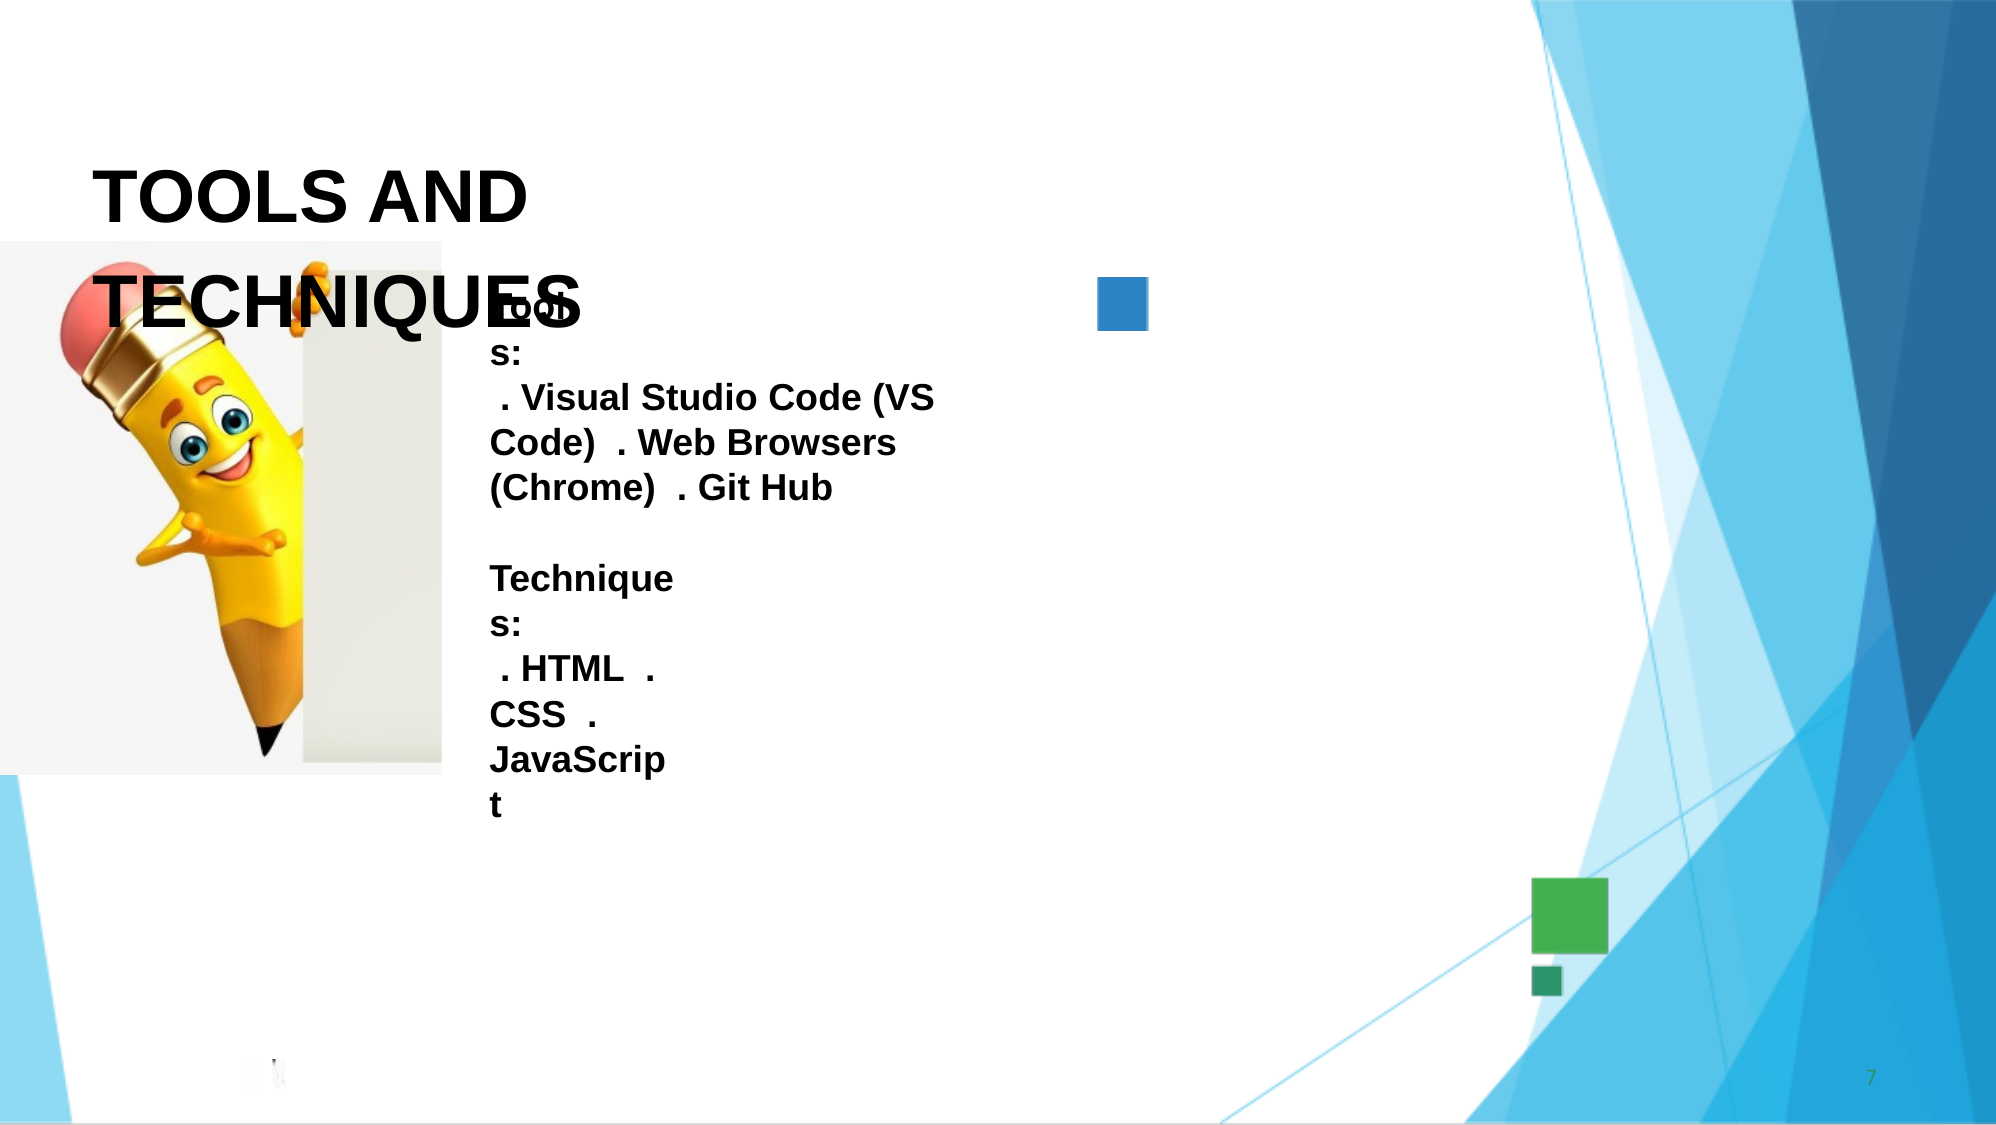

TOOLS AND TECHNIQUES

Tools:
 . Visual Studio Code (VS Code)  . Web Browsers (Chrome)  . Git Hub
Techniques:
 . HTML  . CSS  . JavaScript

7